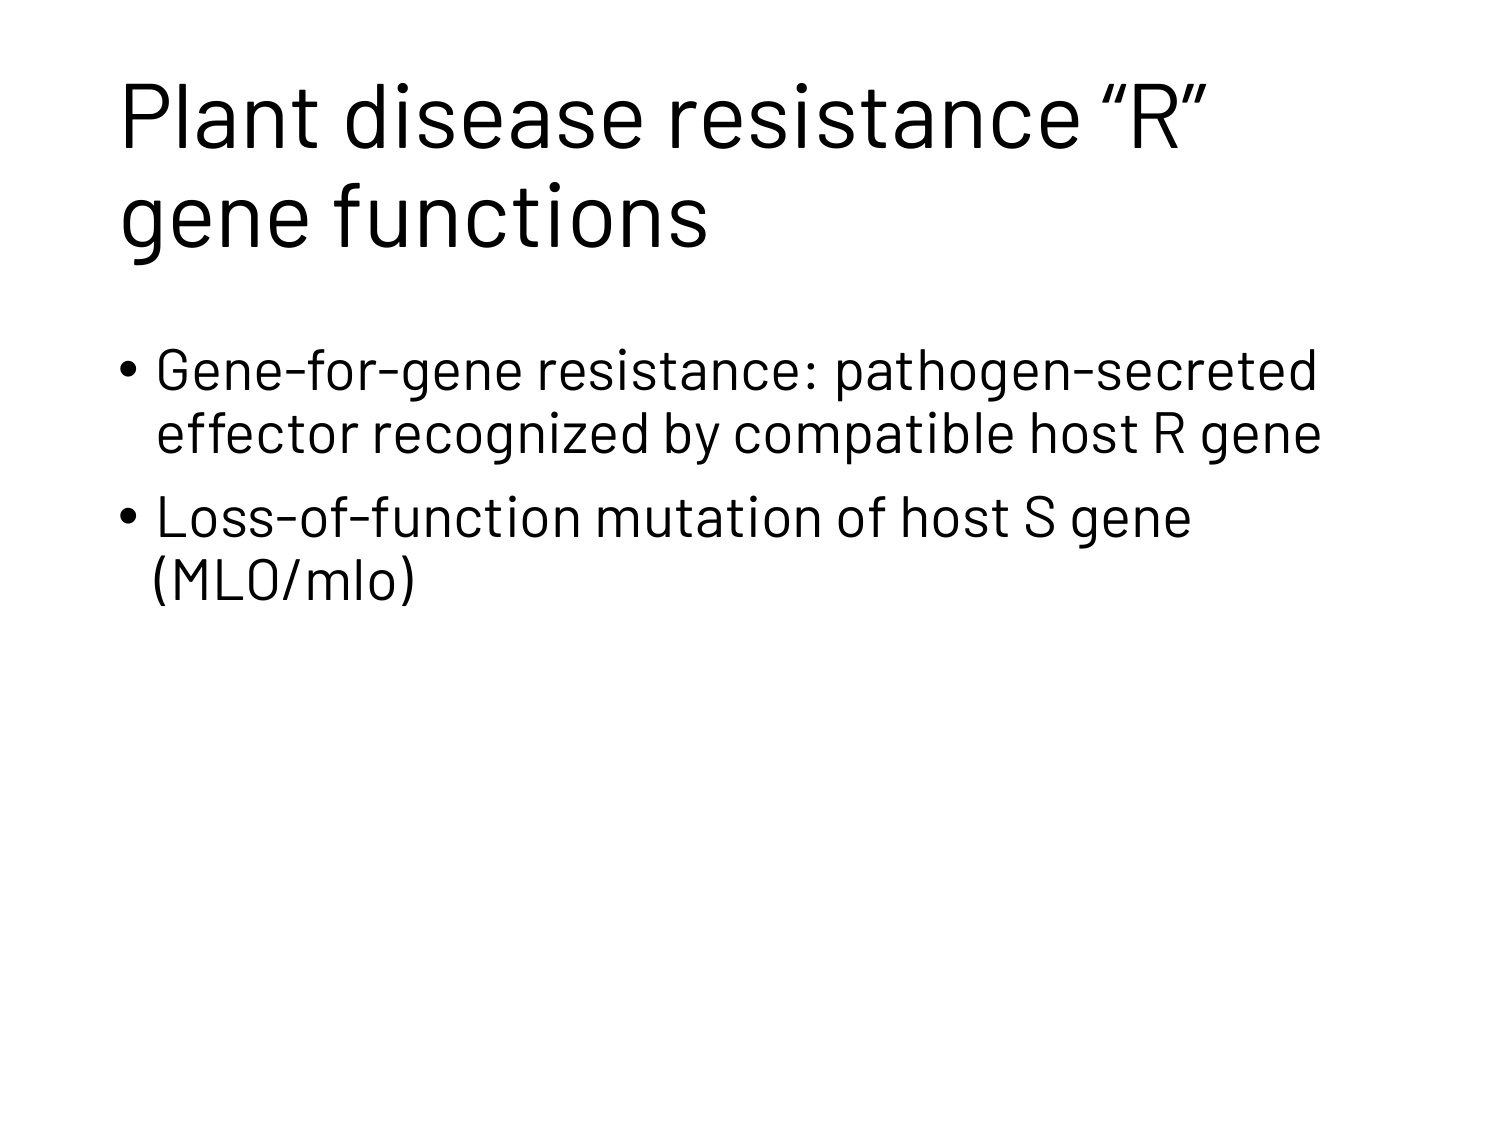

# Plant disease resistance “R” gene functions
Gene-for-gene resistance: pathogen-secreted effector recognized by compatible host R gene
Loss-of-function mutation of host S gene (MLO/mlo)